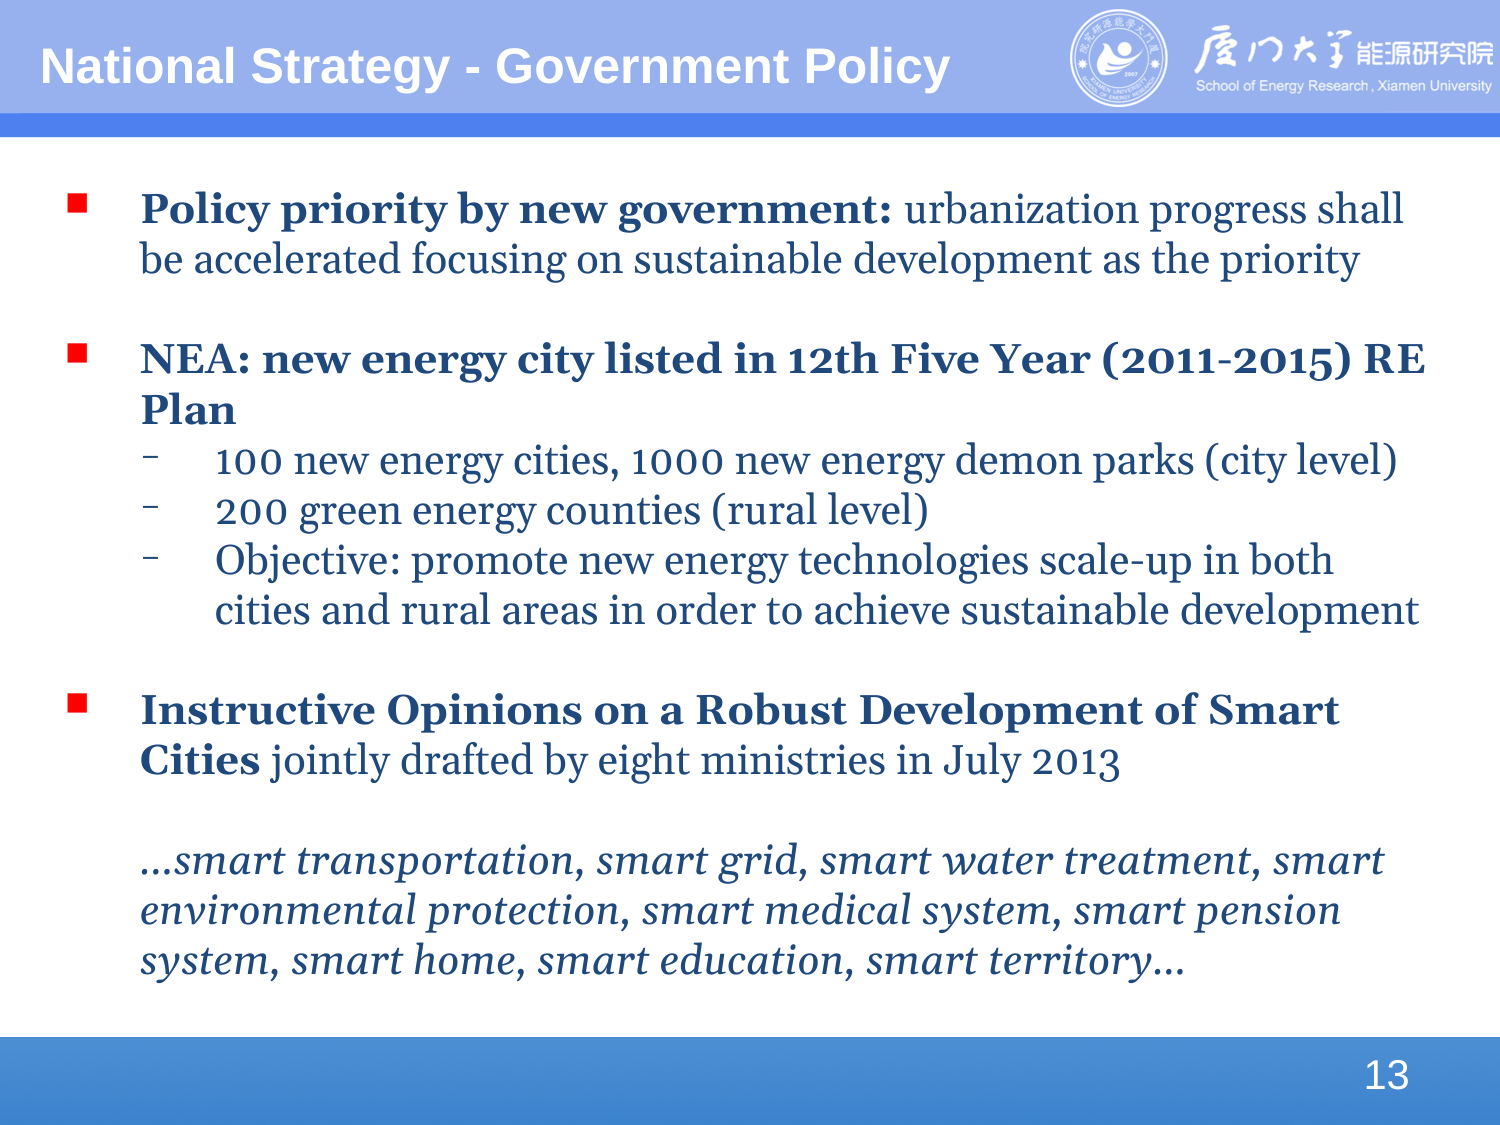

National Strategy - Government Policy
Policy priority by new government: urbanization progress shall be accelerated focusing on sustainable development as the priority

NEA: new energy city listed in 12th Five Year (2011-2015) RE Plan
100 new energy cities, 1000 new energy demon parks (city level)
200 green energy counties (rural level)
Objective: promote new energy technologies scale-up in both cities and rural areas in order to achieve sustainable development

Instructive Opinions on a Robust Development of Smart Cities jointly drafted by eight ministries in July 2013

	…smart transportation, smart grid, smart water treatment, smart environmental protection, smart medical system, smart pension system, smart home, smart education, smart territory…
13